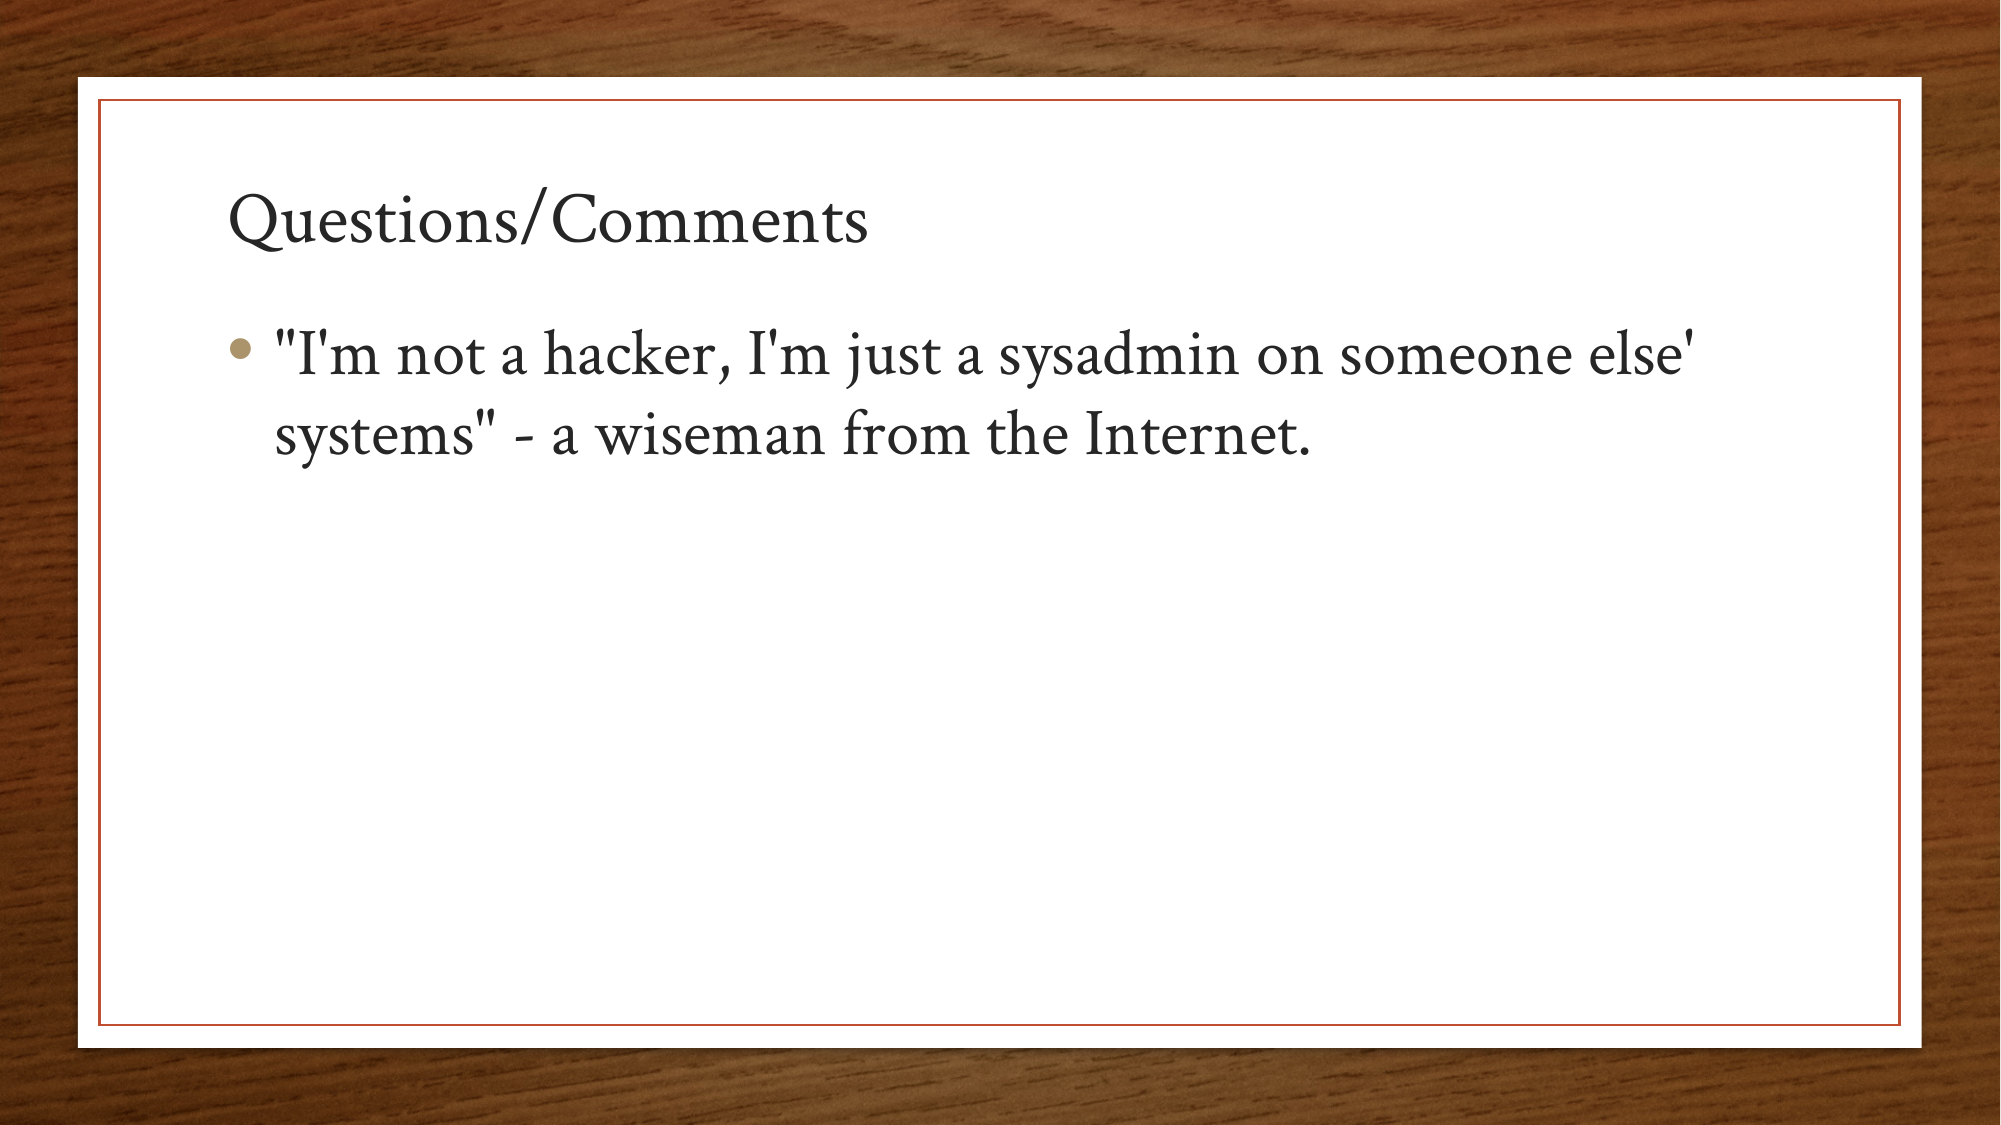

# Questions/Comments
"I'm not a hacker, I'm just a sysadmin on someone else' systems" - a wiseman from the Internet.